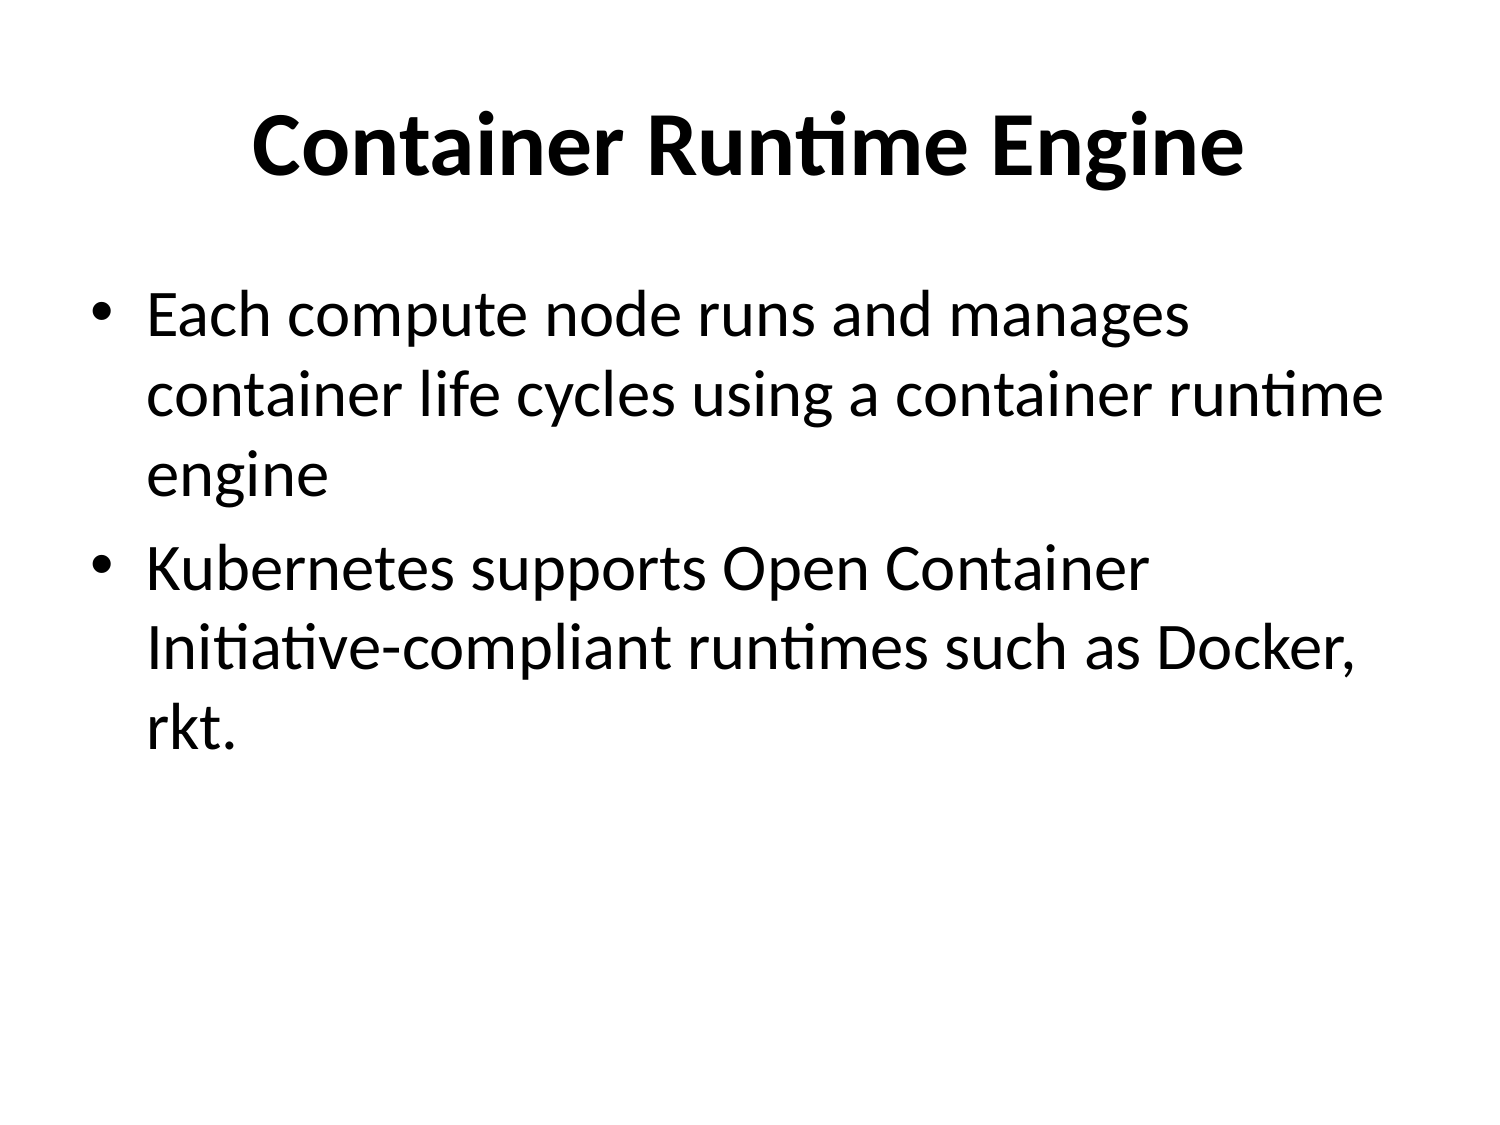

# Container Runtime Engine
Each compute node runs and manages container life cycles using a container runtime engine
Kubernetes supports Open Container Initiative-compliant runtimes such as Docker, rkt.